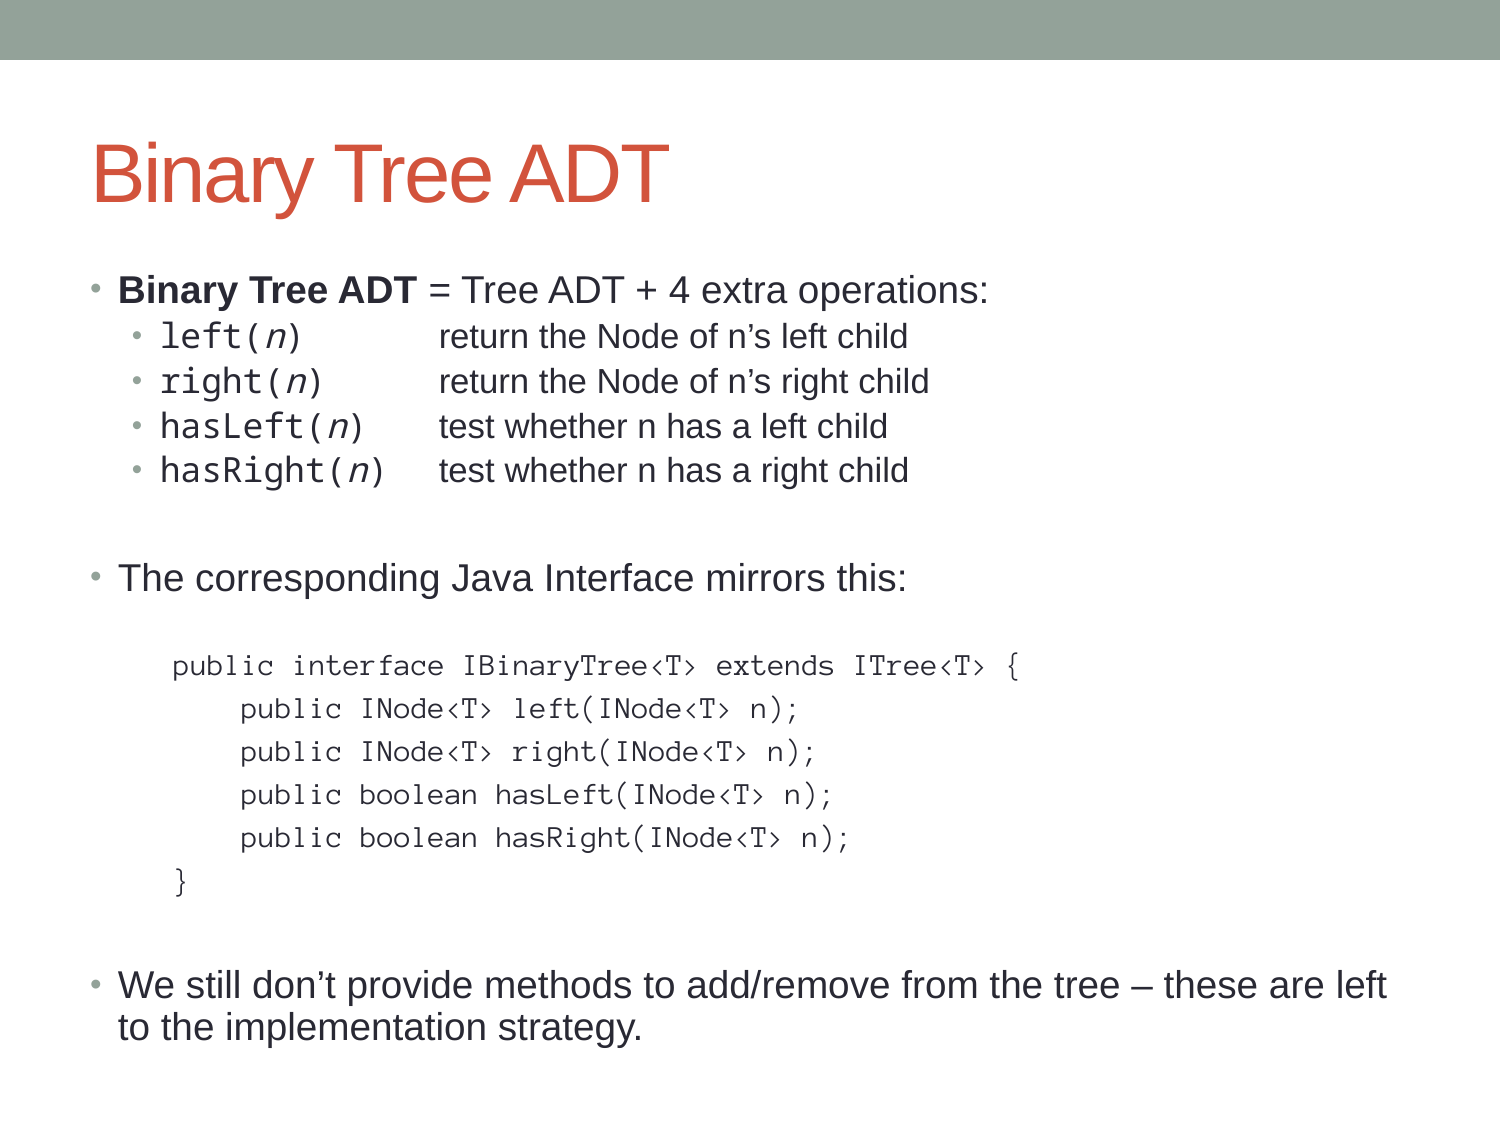

# Binary Tree ADT
Binary Tree ADT = Tree ADT + 4 extra operations:
left(n)		return the Node of n’s left child
right(n)		return the Node of n’s right child
hasLeft(n)		test whether n has a left child
hasRight(n)		test whether n has a right child

The corresponding Java Interface mirrors this:

public interface IBinaryTree<T> extends ITree<T> {
    public INode<T> left(INode<T> n);
    public INode<T> right(INode<T> n);
    public boolean hasLeft(INode<T> n);
    public boolean hasRight(INode<T> n);
}

We still don’t provide methods to add/remove from the tree – these are left to the implementation strategy.